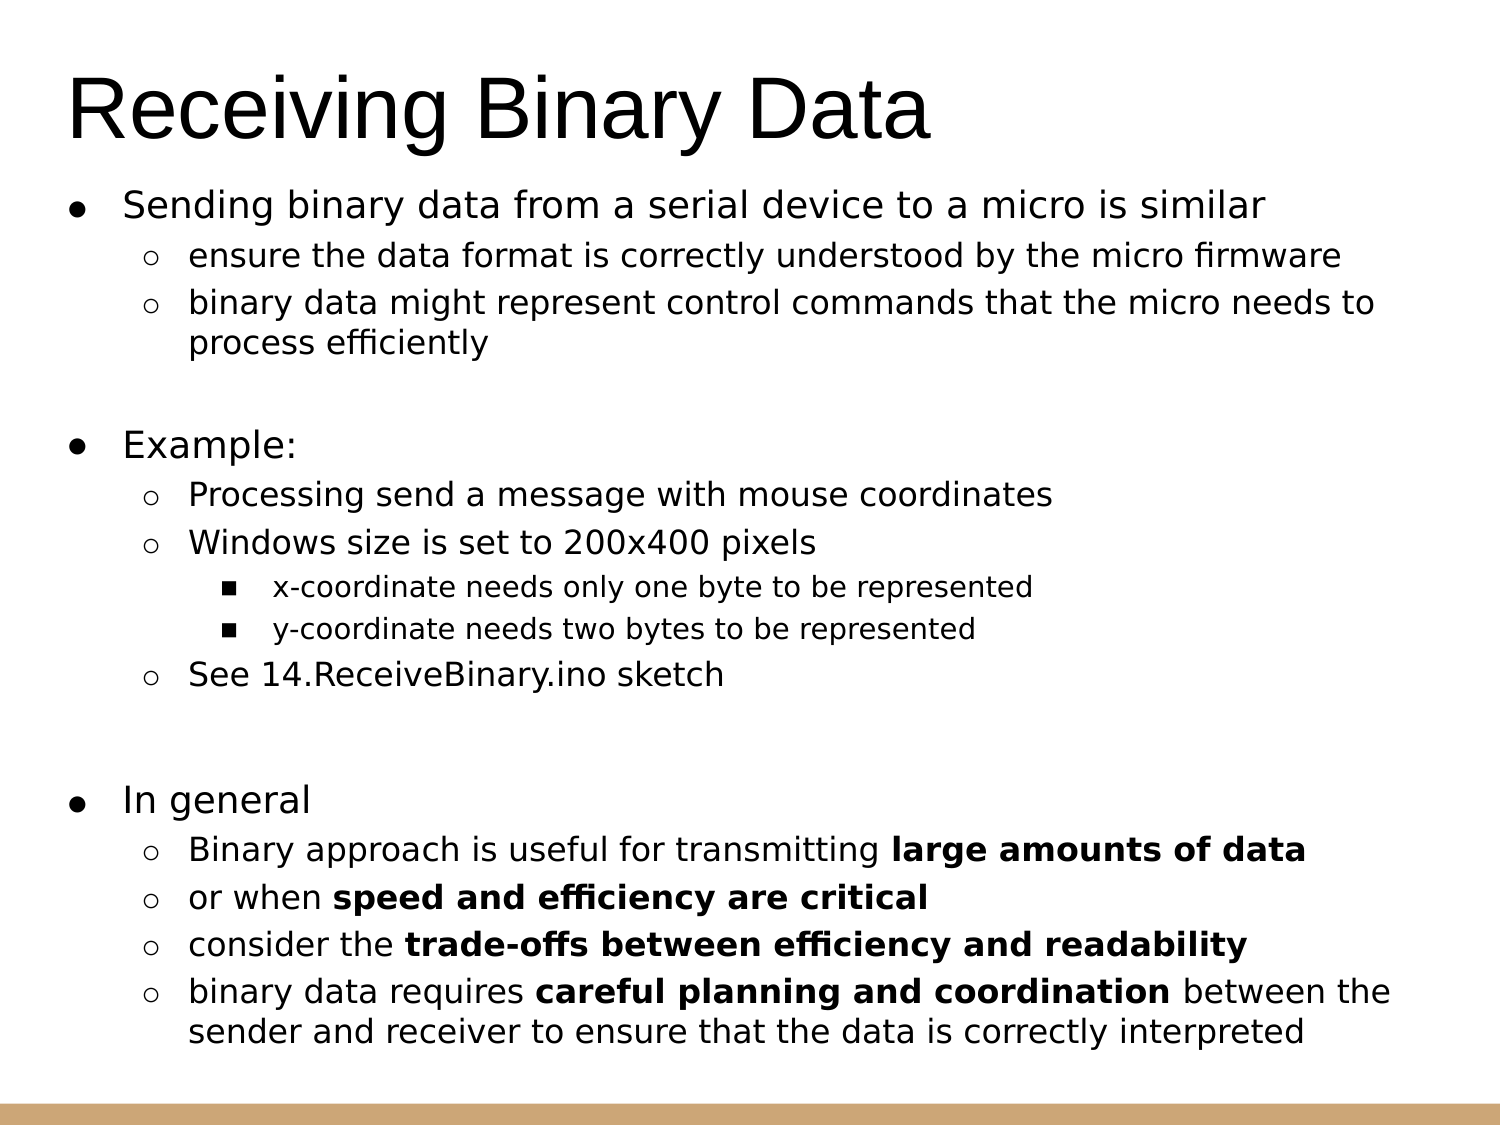

# Receiving Binary Data
Sending binary data from a serial device to a micro is similar
ensure the data format is correctly understood by the micro firmware
binary data might represent control commands that the micro needs to process efficiently

Example:
Processing send a message with mouse coordinates
Windows size is set to 200x400 pixels
x-coordinate needs only one byte to be represented
y-coordinate needs two bytes to be represented
See 14.ReceiveBinary.ino sketch

In general
Binary approach is useful for transmitting large amounts of data
or when speed and efficiency are critical
consider the trade-offs between efficiency and readability
binary data requires careful planning and coordination between the sender and receiver to ensure that the data is correctly interpreted